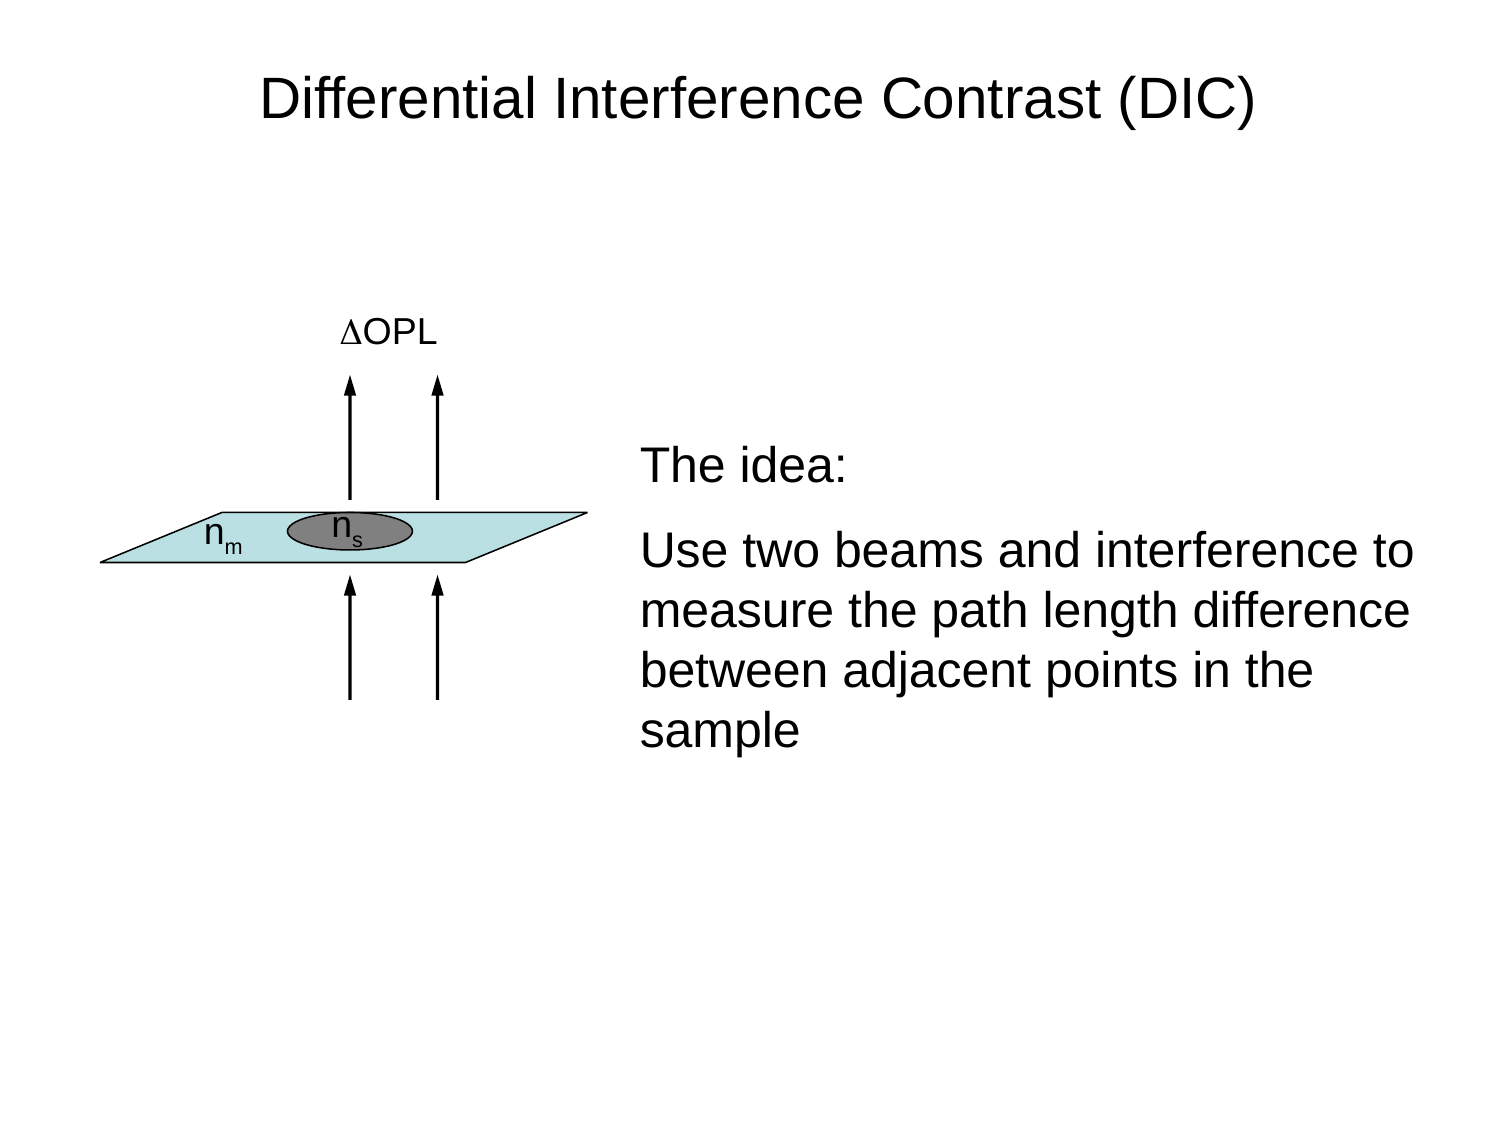

Differential Interference Contrast (DIC)
ΔOPL

The idea:
Use two beams and interference to measure the path length difference between adjacent points in the sample
ns
nm